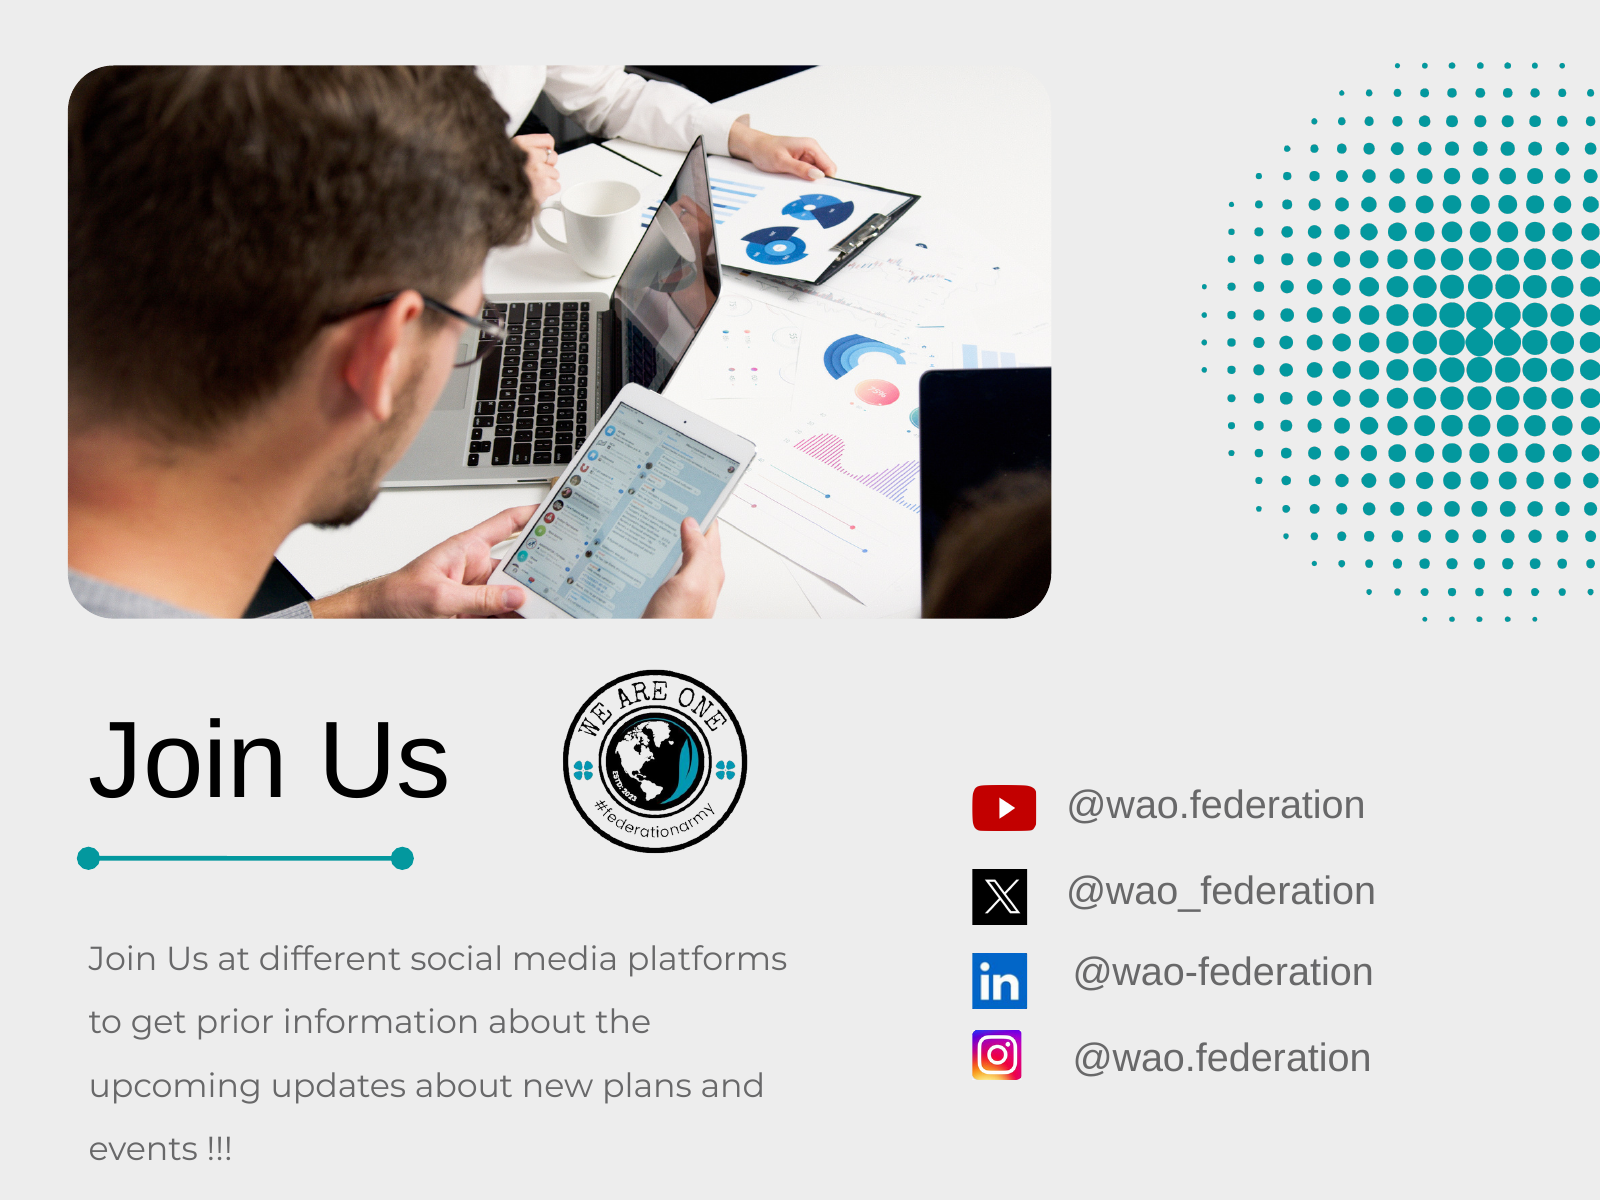

Join Us

@wao.federation

@wao_federation
Join Us at different social media platforms to get prior information about the upcoming updates about new plans and events !!!

@wao-federation
@wao.federation